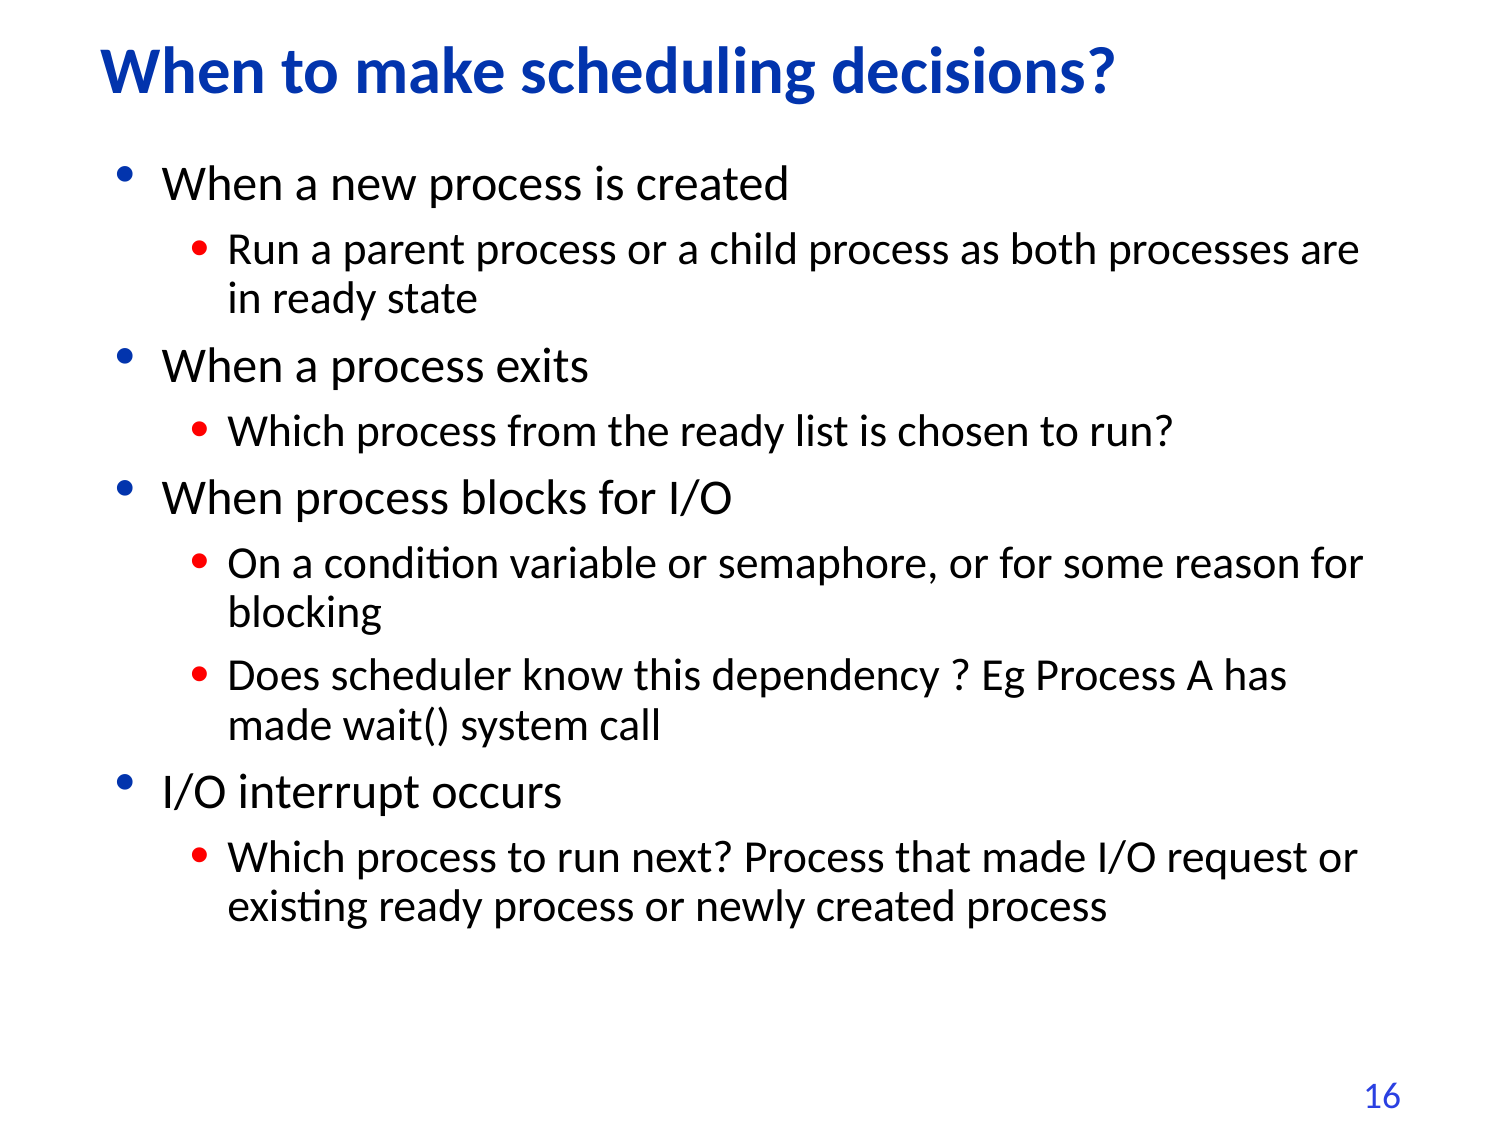

# When to make scheduling decisions?
When a new process is created
Run a parent process or a child process as both processes are in ready state
When a process exits
Which process from the ready list is chosen to run?
When process blocks for I/O
On a condition variable or semaphore, or for some reason for blocking
Does scheduler know this dependency ? Eg Process A has made wait() system call
I/O interrupt occurs
Which process to run next? Process that made I/O request or existing ready process or newly created process